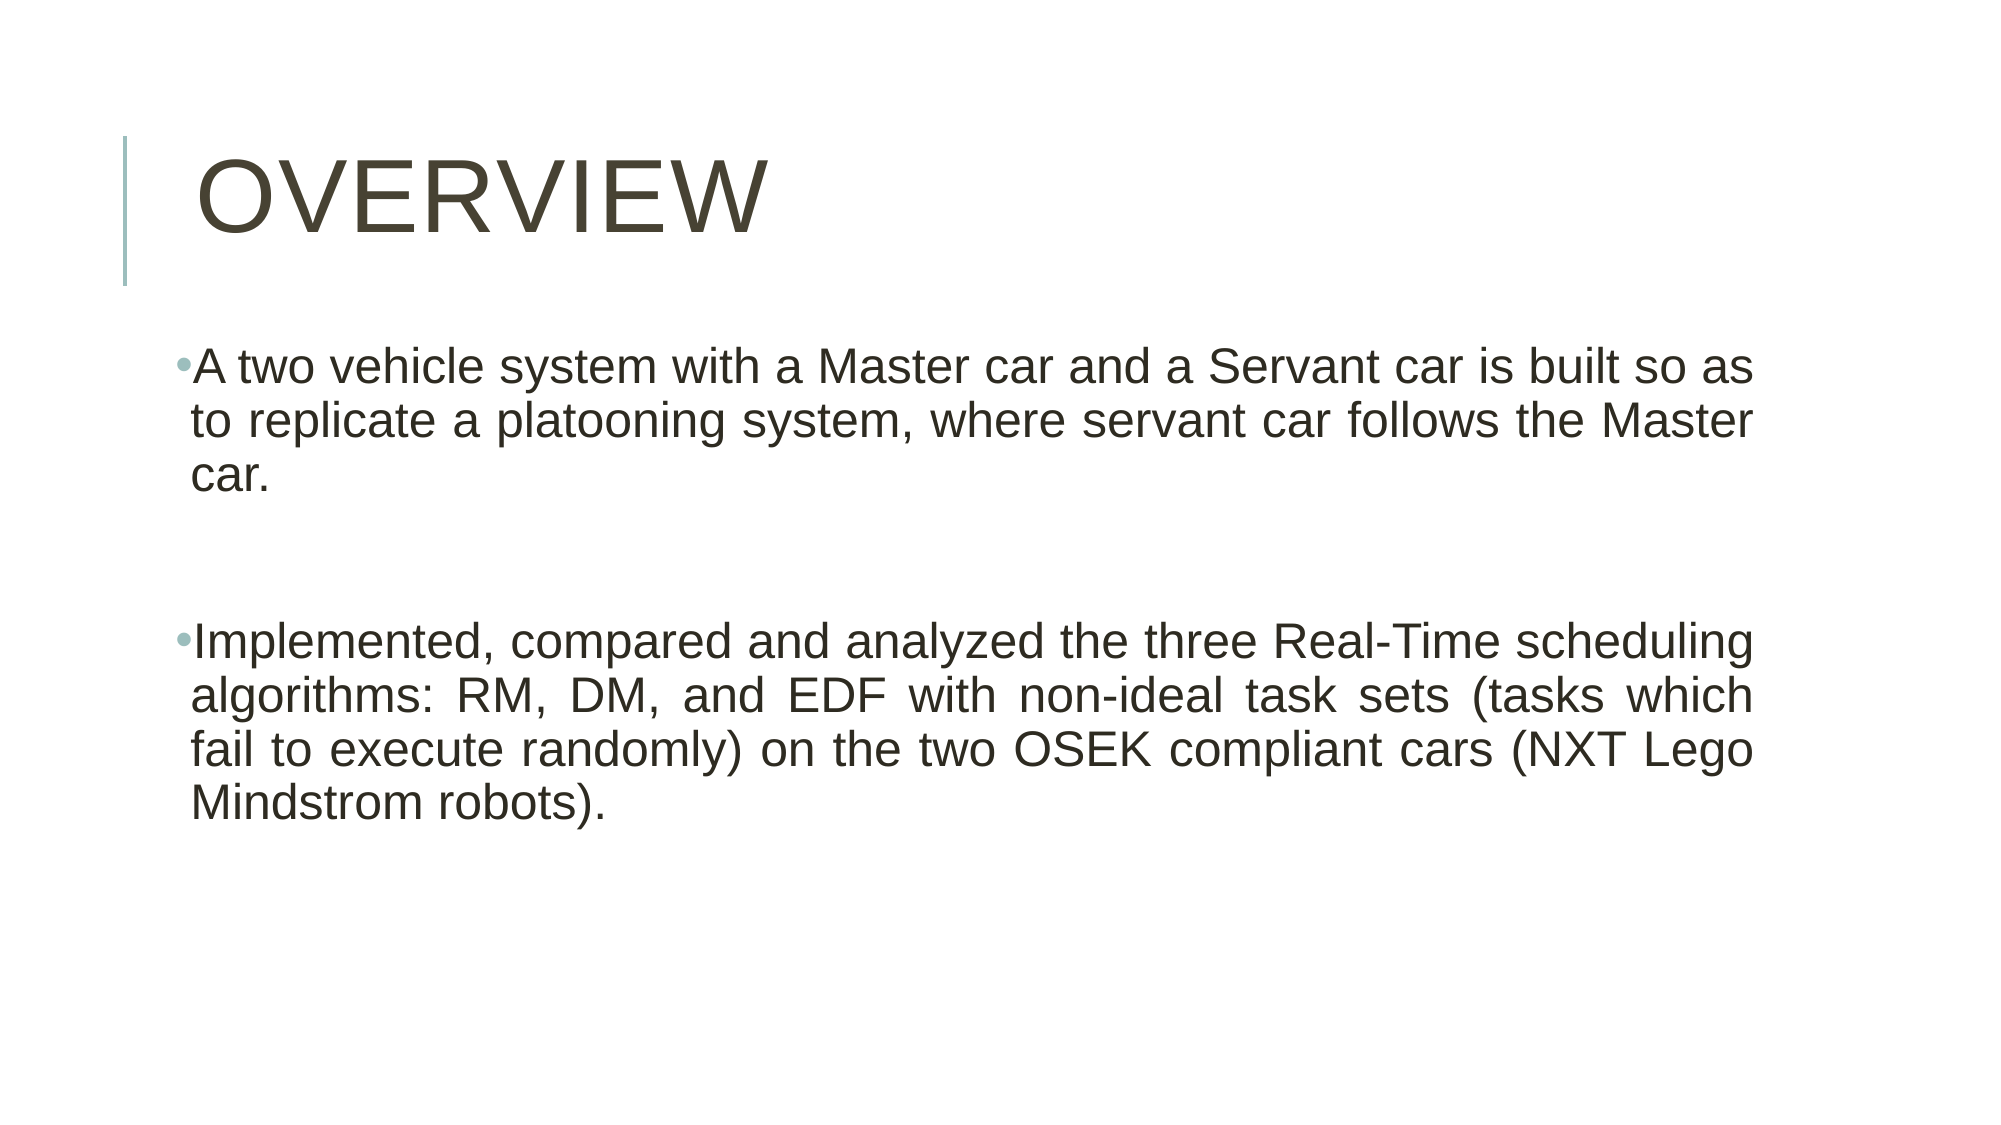

# Overview
A two vehicle system with a Master car and a Servant car is built so as to replicate a platooning system, where servant car follows the Master car.

Implemented, compared and analyzed the three Real-Time scheduling algorithms: RM, DM, and EDF with non-ideal task sets (tasks which fail to execute randomly) on the two OSEK compliant cars (NXT Lego Mindstrom robots).